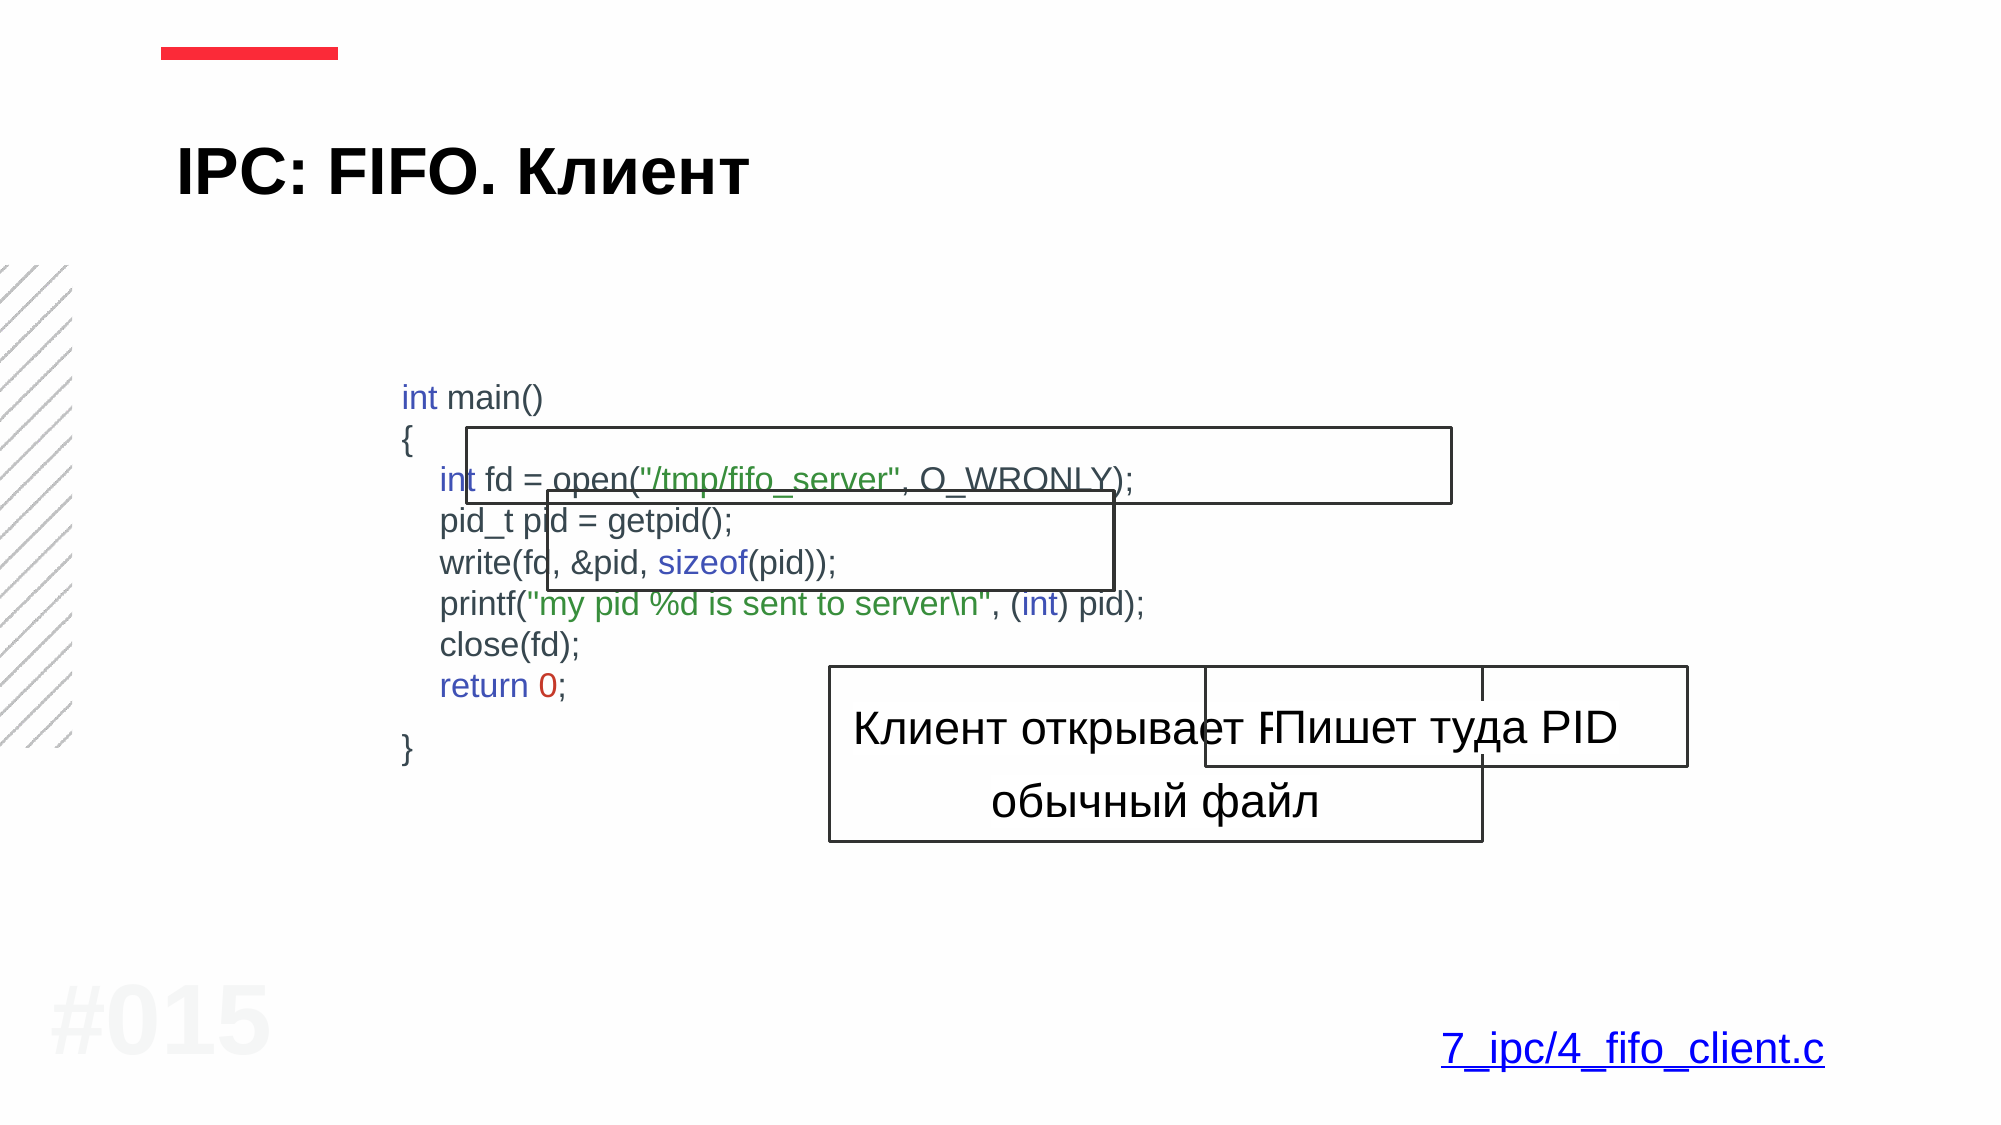

IPC: FIFO. Клиент
int main()
{
    int fd = open("/tmp/fifo_server", O_WRONLY);
    pid_t pid = getpid();
    write(fd, &pid, sizeof(pid));
    printf("my pid %d is sent to server\n", (int) pid);
    close(fd);
    return 0;
}

Клиент открывает FIFO, как обычный файл
Пишет туда PID
#015
7_ipc/4_fifo_client.c